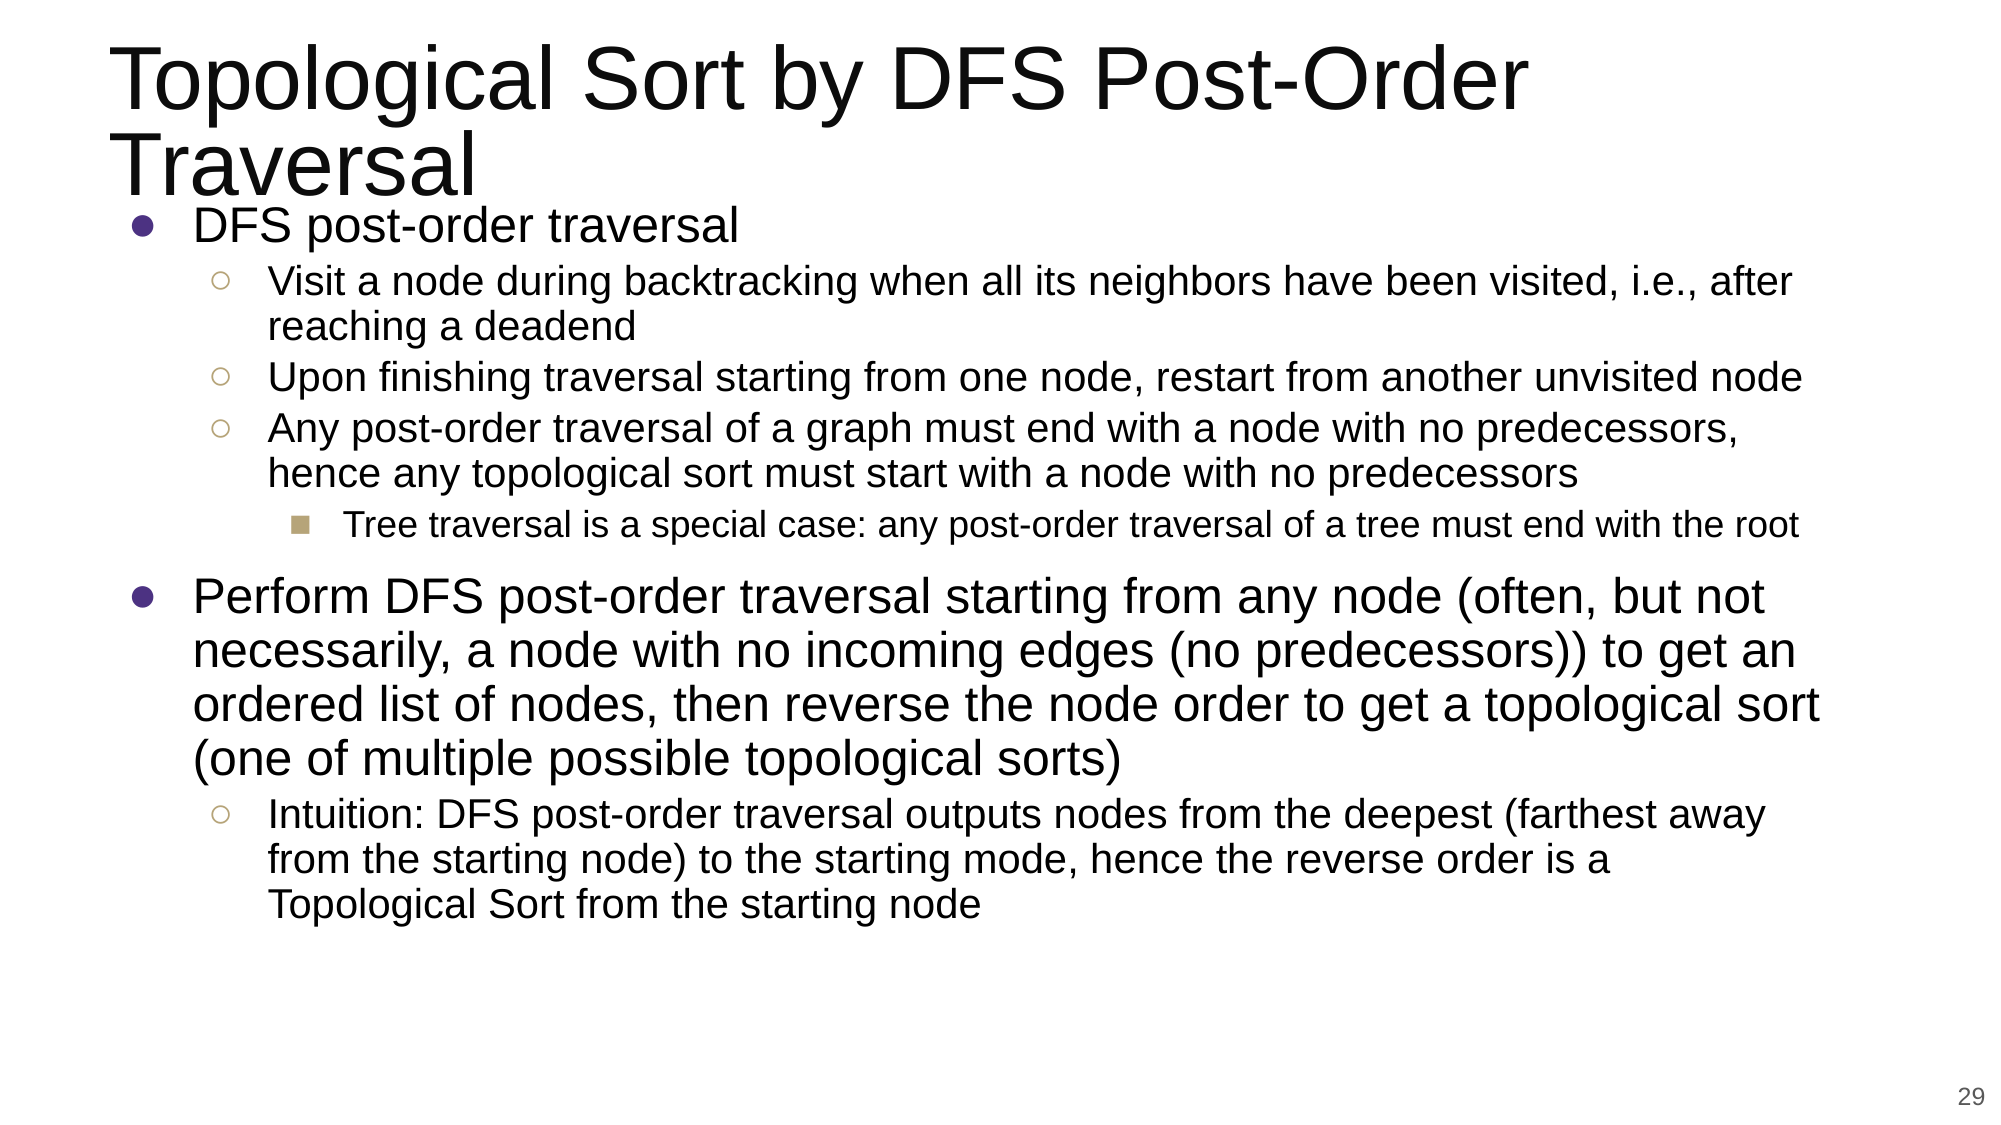

# Topological Sort by DFS Post-Order Traversal
DFS post-order traversal
Visit a node during backtracking when all its neighbors have been visited, i.e., after reaching a deadend
Upon finishing traversal starting from one node, restart from another unvisited node
Any post-order traversal of a graph must end with a node with no predecessors, hence any topological sort must start with a node with no predecessors
Tree traversal is a special case: any post-order traversal of a tree must end with the root
Perform DFS post-order traversal starting from any node (often, but not necessarily, a node with no incoming edges (no predecessors)) to get an ordered list of nodes, then reverse the node order to get a topological sort (one of multiple possible topological sorts)
Intuition: DFS post-order traversal outputs nodes from the deepest (farthest away from the starting node) to the starting mode, hence the reverse order is a Topological Sort from the starting node